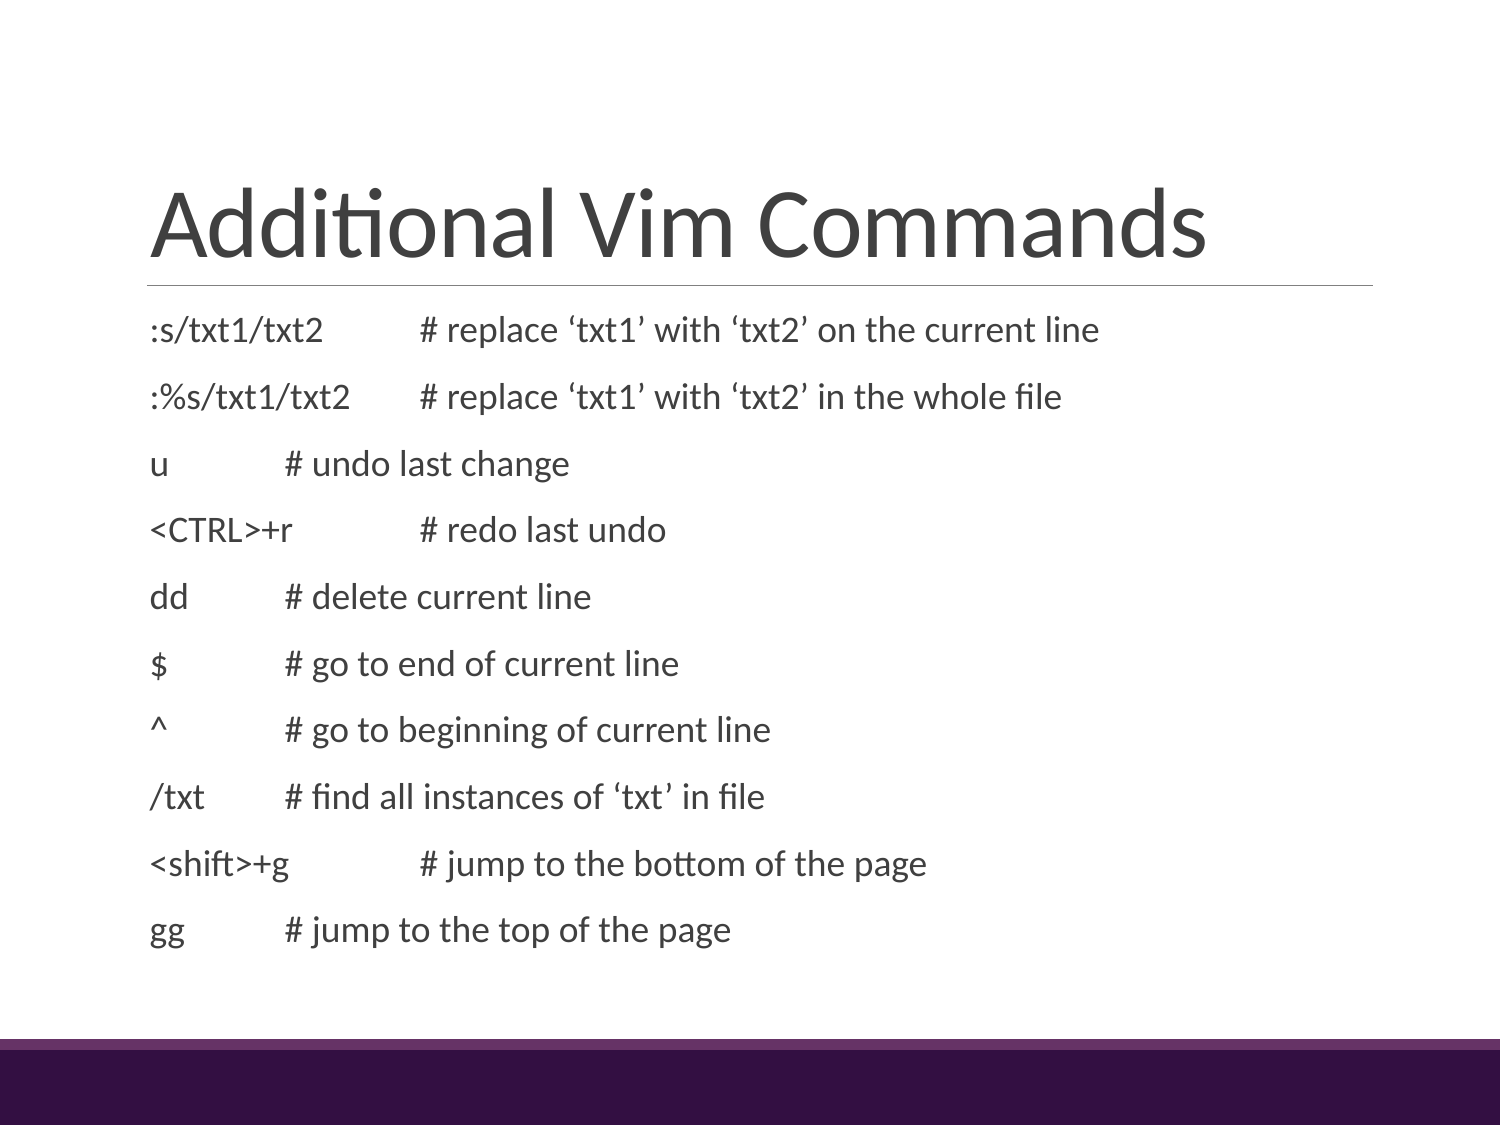

# Additional Vim Commands
:s/txt1/txt2	# replace ‘txt1’ with ‘txt2’ on the current line
:%s/txt1/txt2	# replace ‘txt1’ with ‘txt2’ in the whole file
u		# undo last change
<CTRL>+r	# redo last undo
dd		# delete current line
$		# go to end of current line
^		# go to beginning of current line
/txt		# find all instances of ‘txt’ in file
<shift>+g	# jump to the bottom of the page
gg		# jump to the top of the page